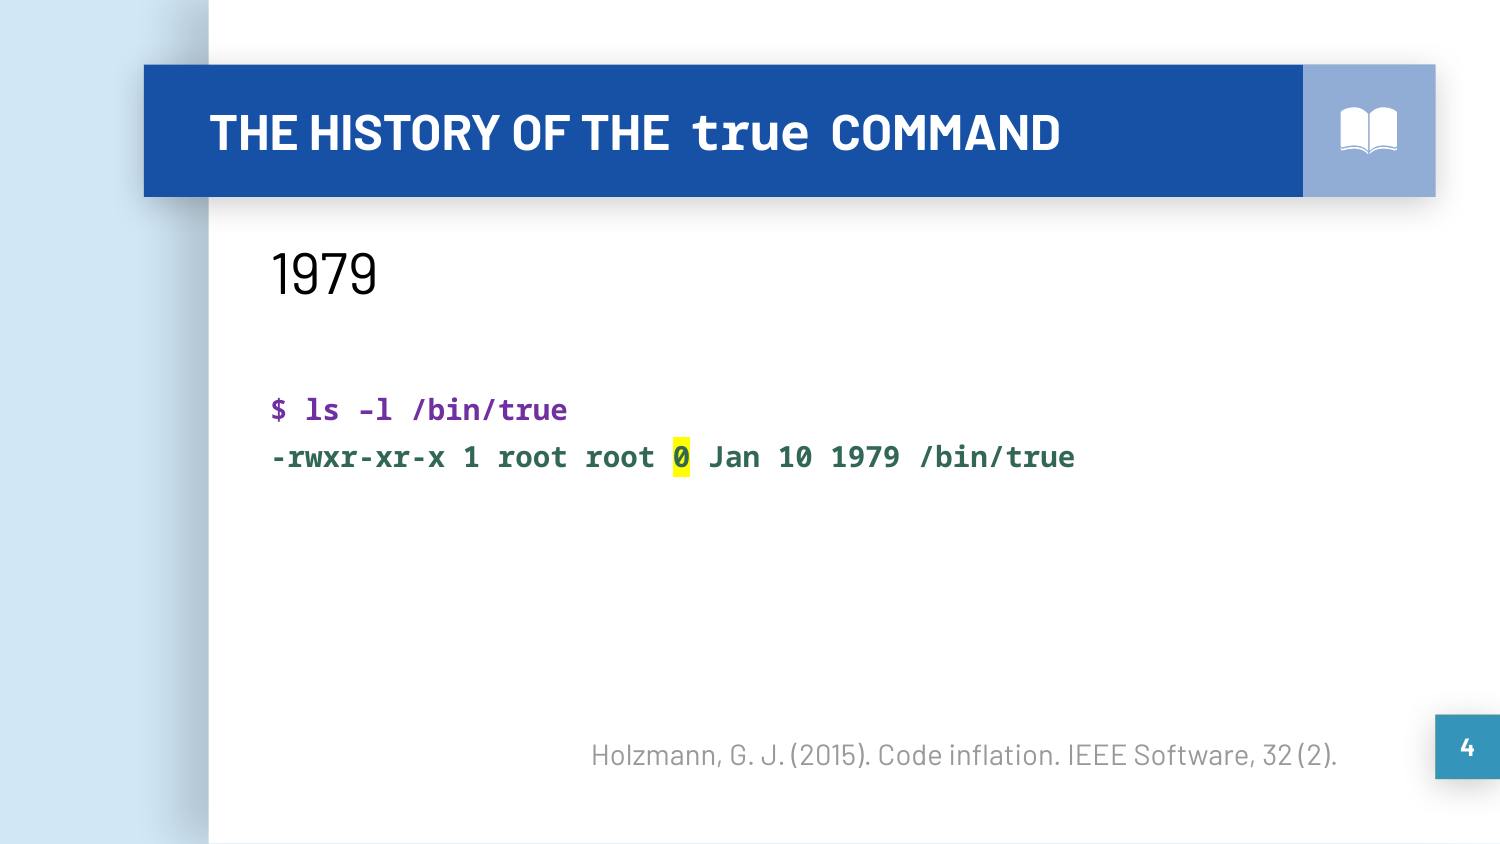

# THE HISTORY OF THE  true  COMMAND

1979

$ ls –l /bin/true
-rwxr-xr-x 1 root root 0 Jan 10 1979 /bin/true

4
Holzmann, G. J. (2015). Code inflation. IEEE Software, 32 (2).